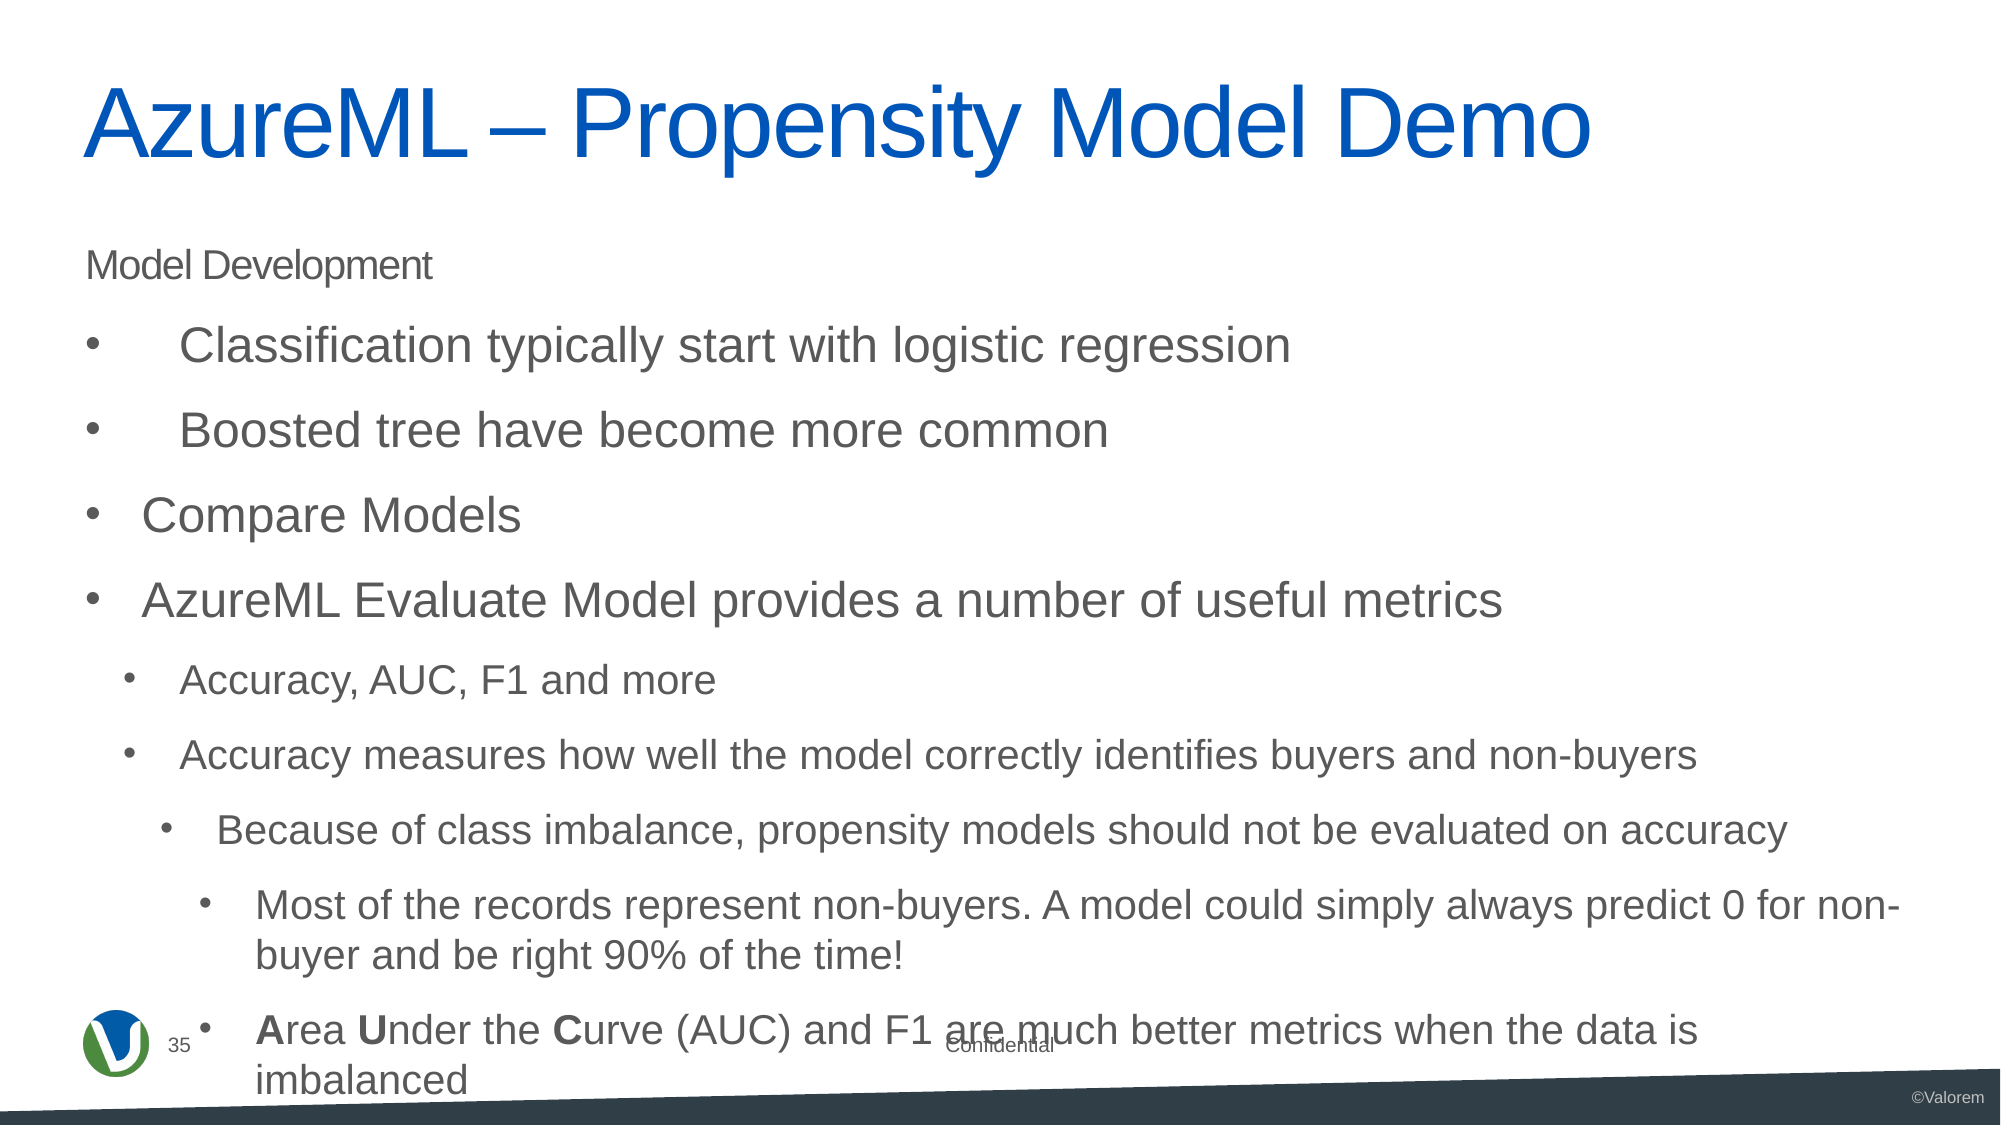

# AzureML – Propensity Model Demo
Model Development
Classification typically start with logistic regression
Boosted tree have become more common
Compare Models
AzureML Evaluate Model provides a number of useful metrics
Accuracy, AUC, F1 and more
Accuracy measures how well the model correctly identifies buyers and non-buyers
Because of class imbalance, propensity models should not be evaluated on accuracy
Most of the records represent non-buyers. A model could simply always predict 0 for non-buyer and be right 90% of the time!
Area Under the Curve (AUC) and F1 are much better metrics when the data is imbalanced
35
Confidential